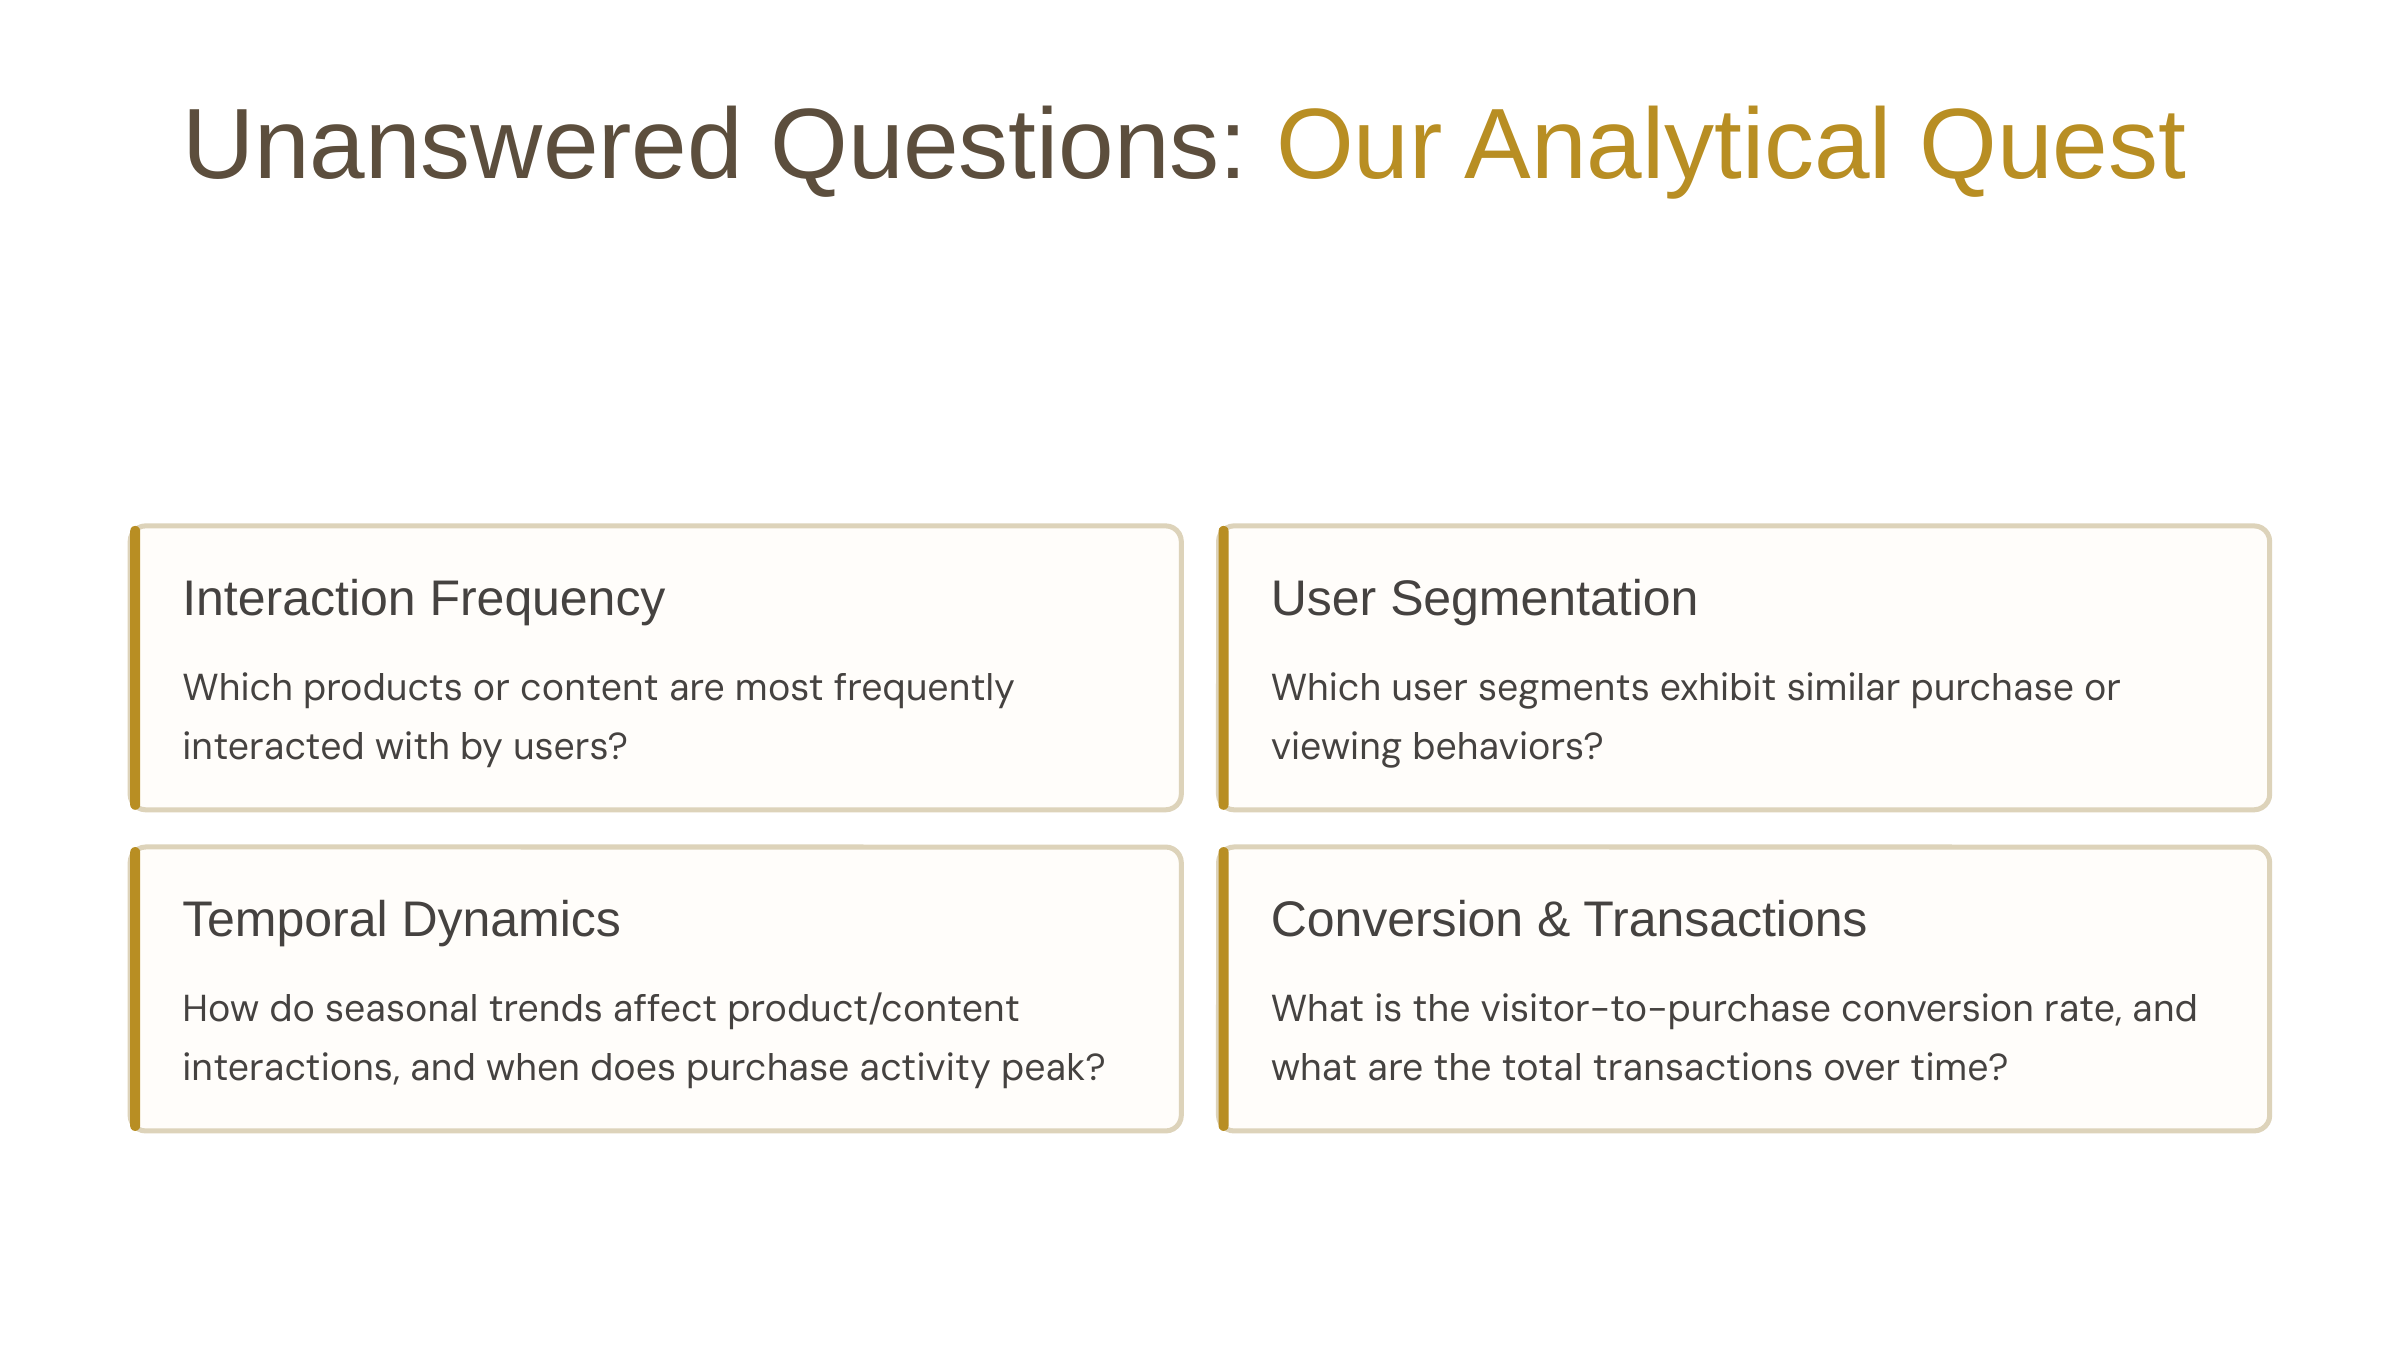

Unanswered Questions: Our Analytical Quest

Interaction Frequency
User Segmentation
Which products or content are most frequently interacted with by users?
Which user segments exhibit similar purchase or viewing behaviors?

Temporal Dynamics
Conversion & Transactions
How do seasonal trends affect product/content interactions, and when does purchase activity peak?
What is the visitor-to-purchase conversion rate, and what are the total transactions over time?